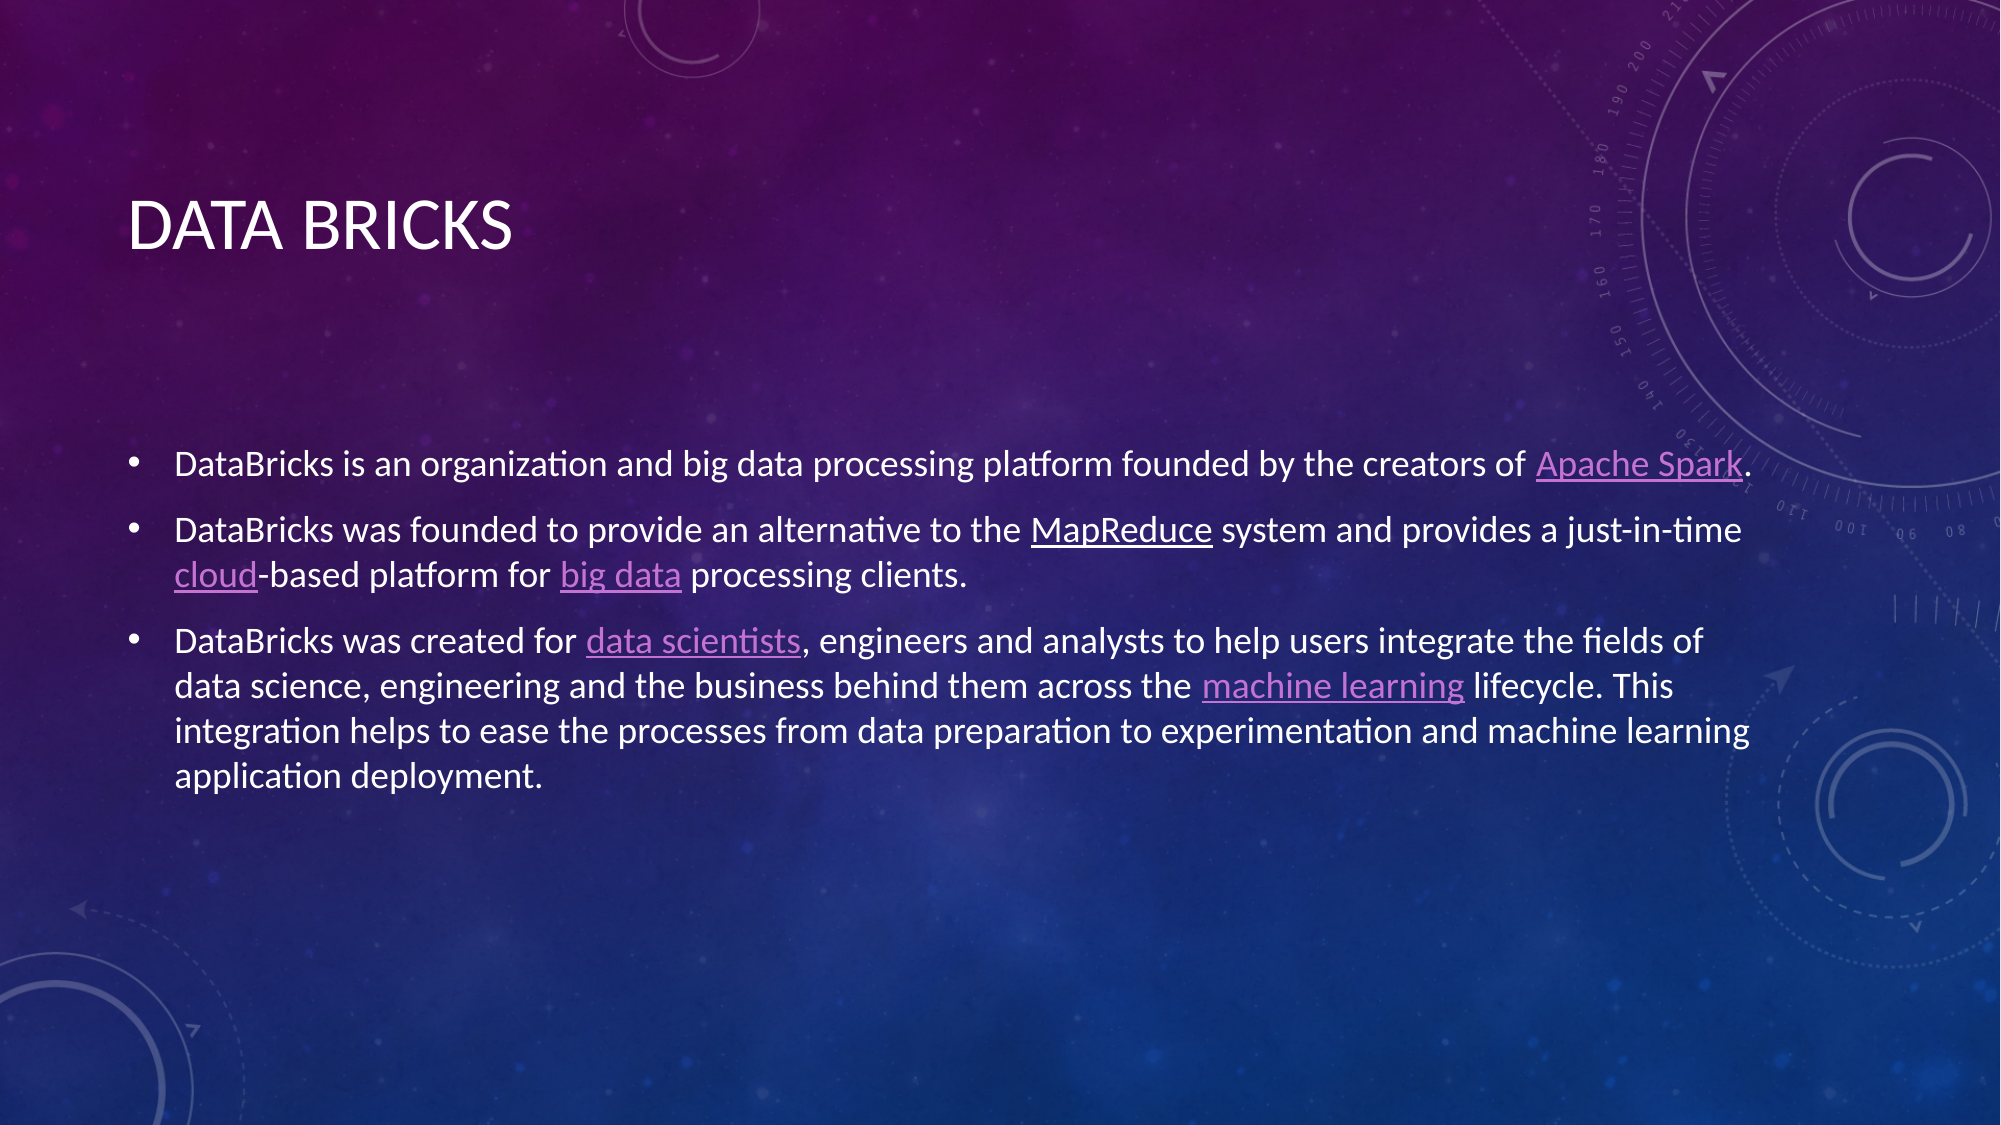

# Data Bricks
DataBricks is an organization and big data processing platform founded by the creators of Apache Spark.
DataBricks was founded to provide an alternative to the MapReduce system and provides a just-in-time cloud-based platform for big data processing clients.
DataBricks was created for data scientists, engineers and analysts to help users integrate the fields of data science, engineering and the business behind them across the machine learning lifecycle. This integration helps to ease the processes from data preparation to experimentation and machine learning application deployment.